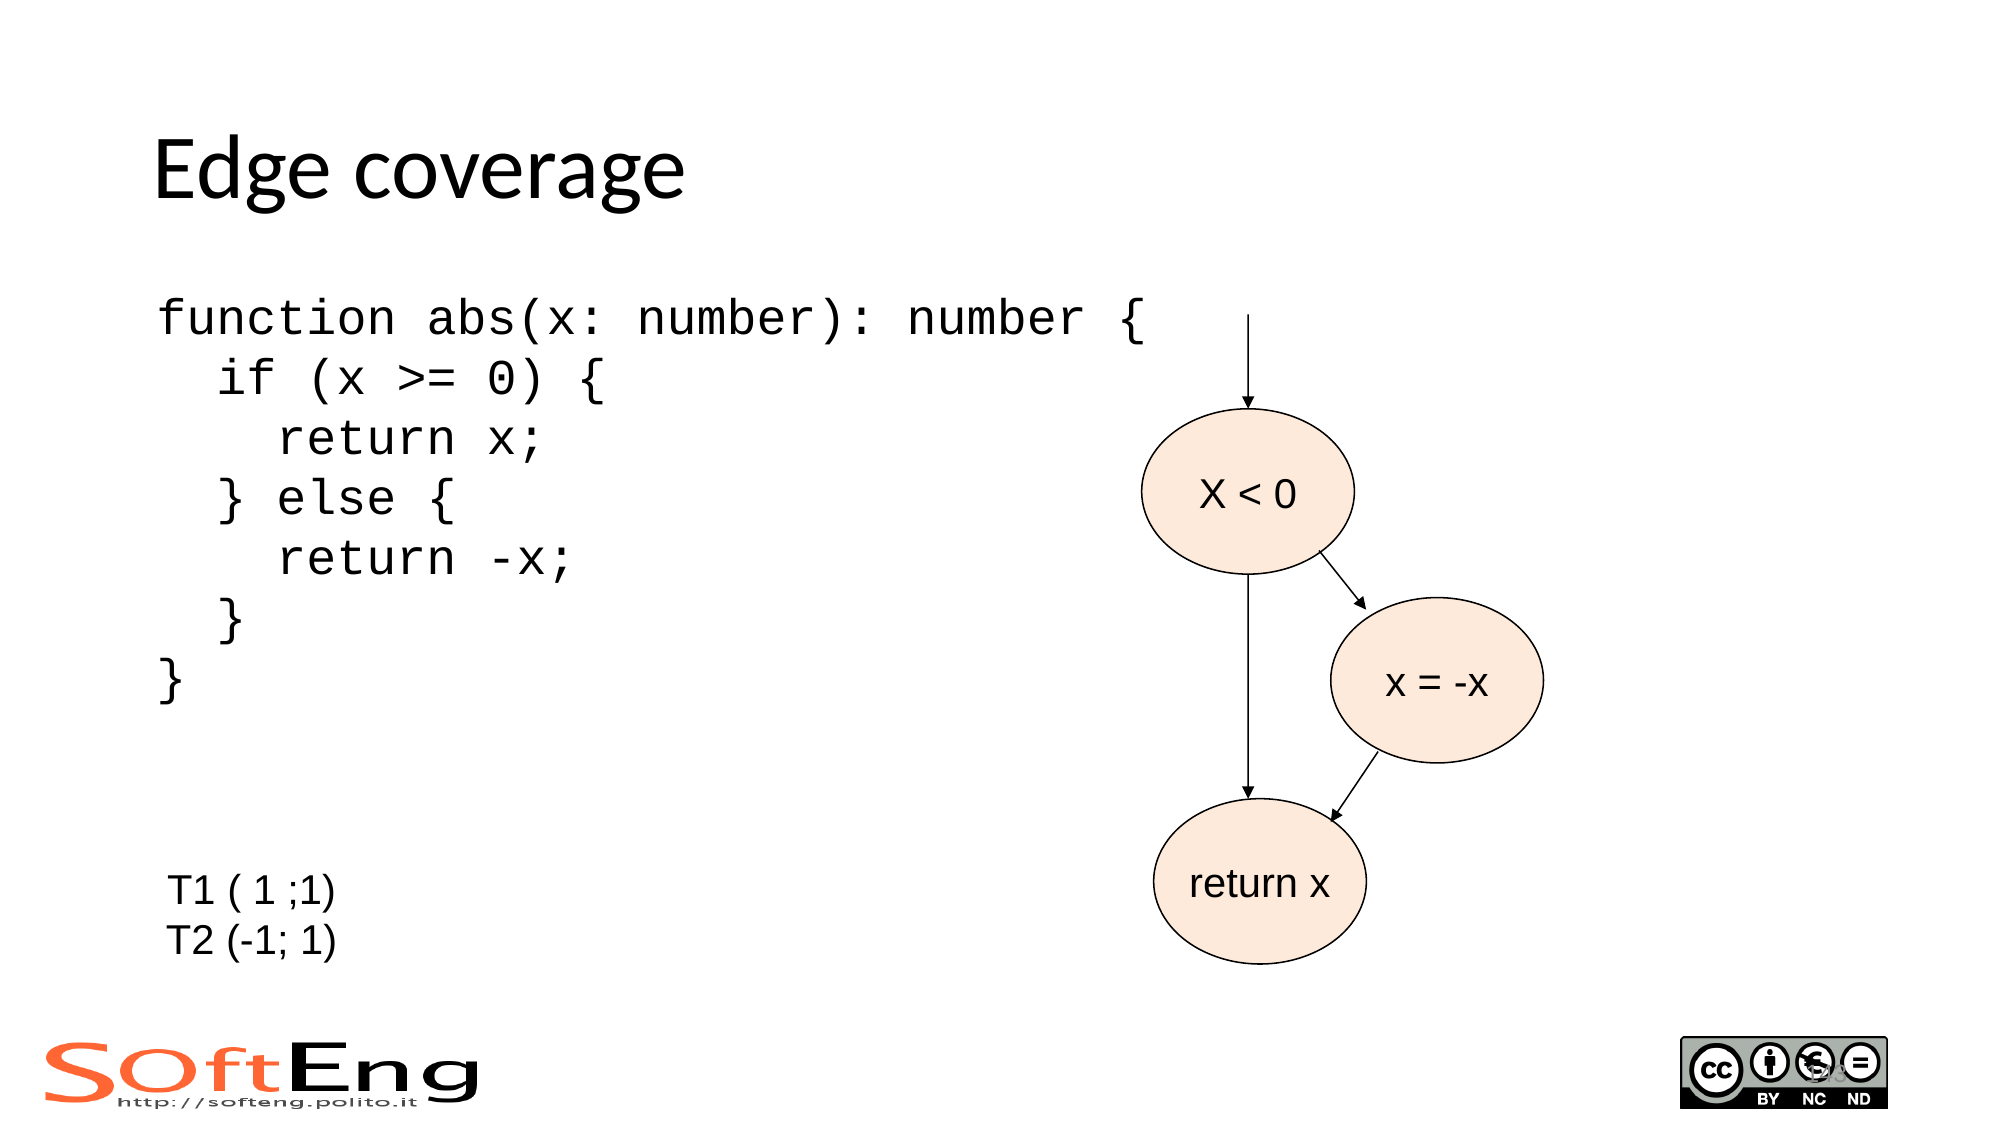

# Edge coverage
function abs(x: number): number {
  if (x >= 0) {
    return x;
  } else {
    return -x;
  }
}

X < 0

x = -x

return x
T1 ( 1 ;1)
T2 (-1; 1)
143